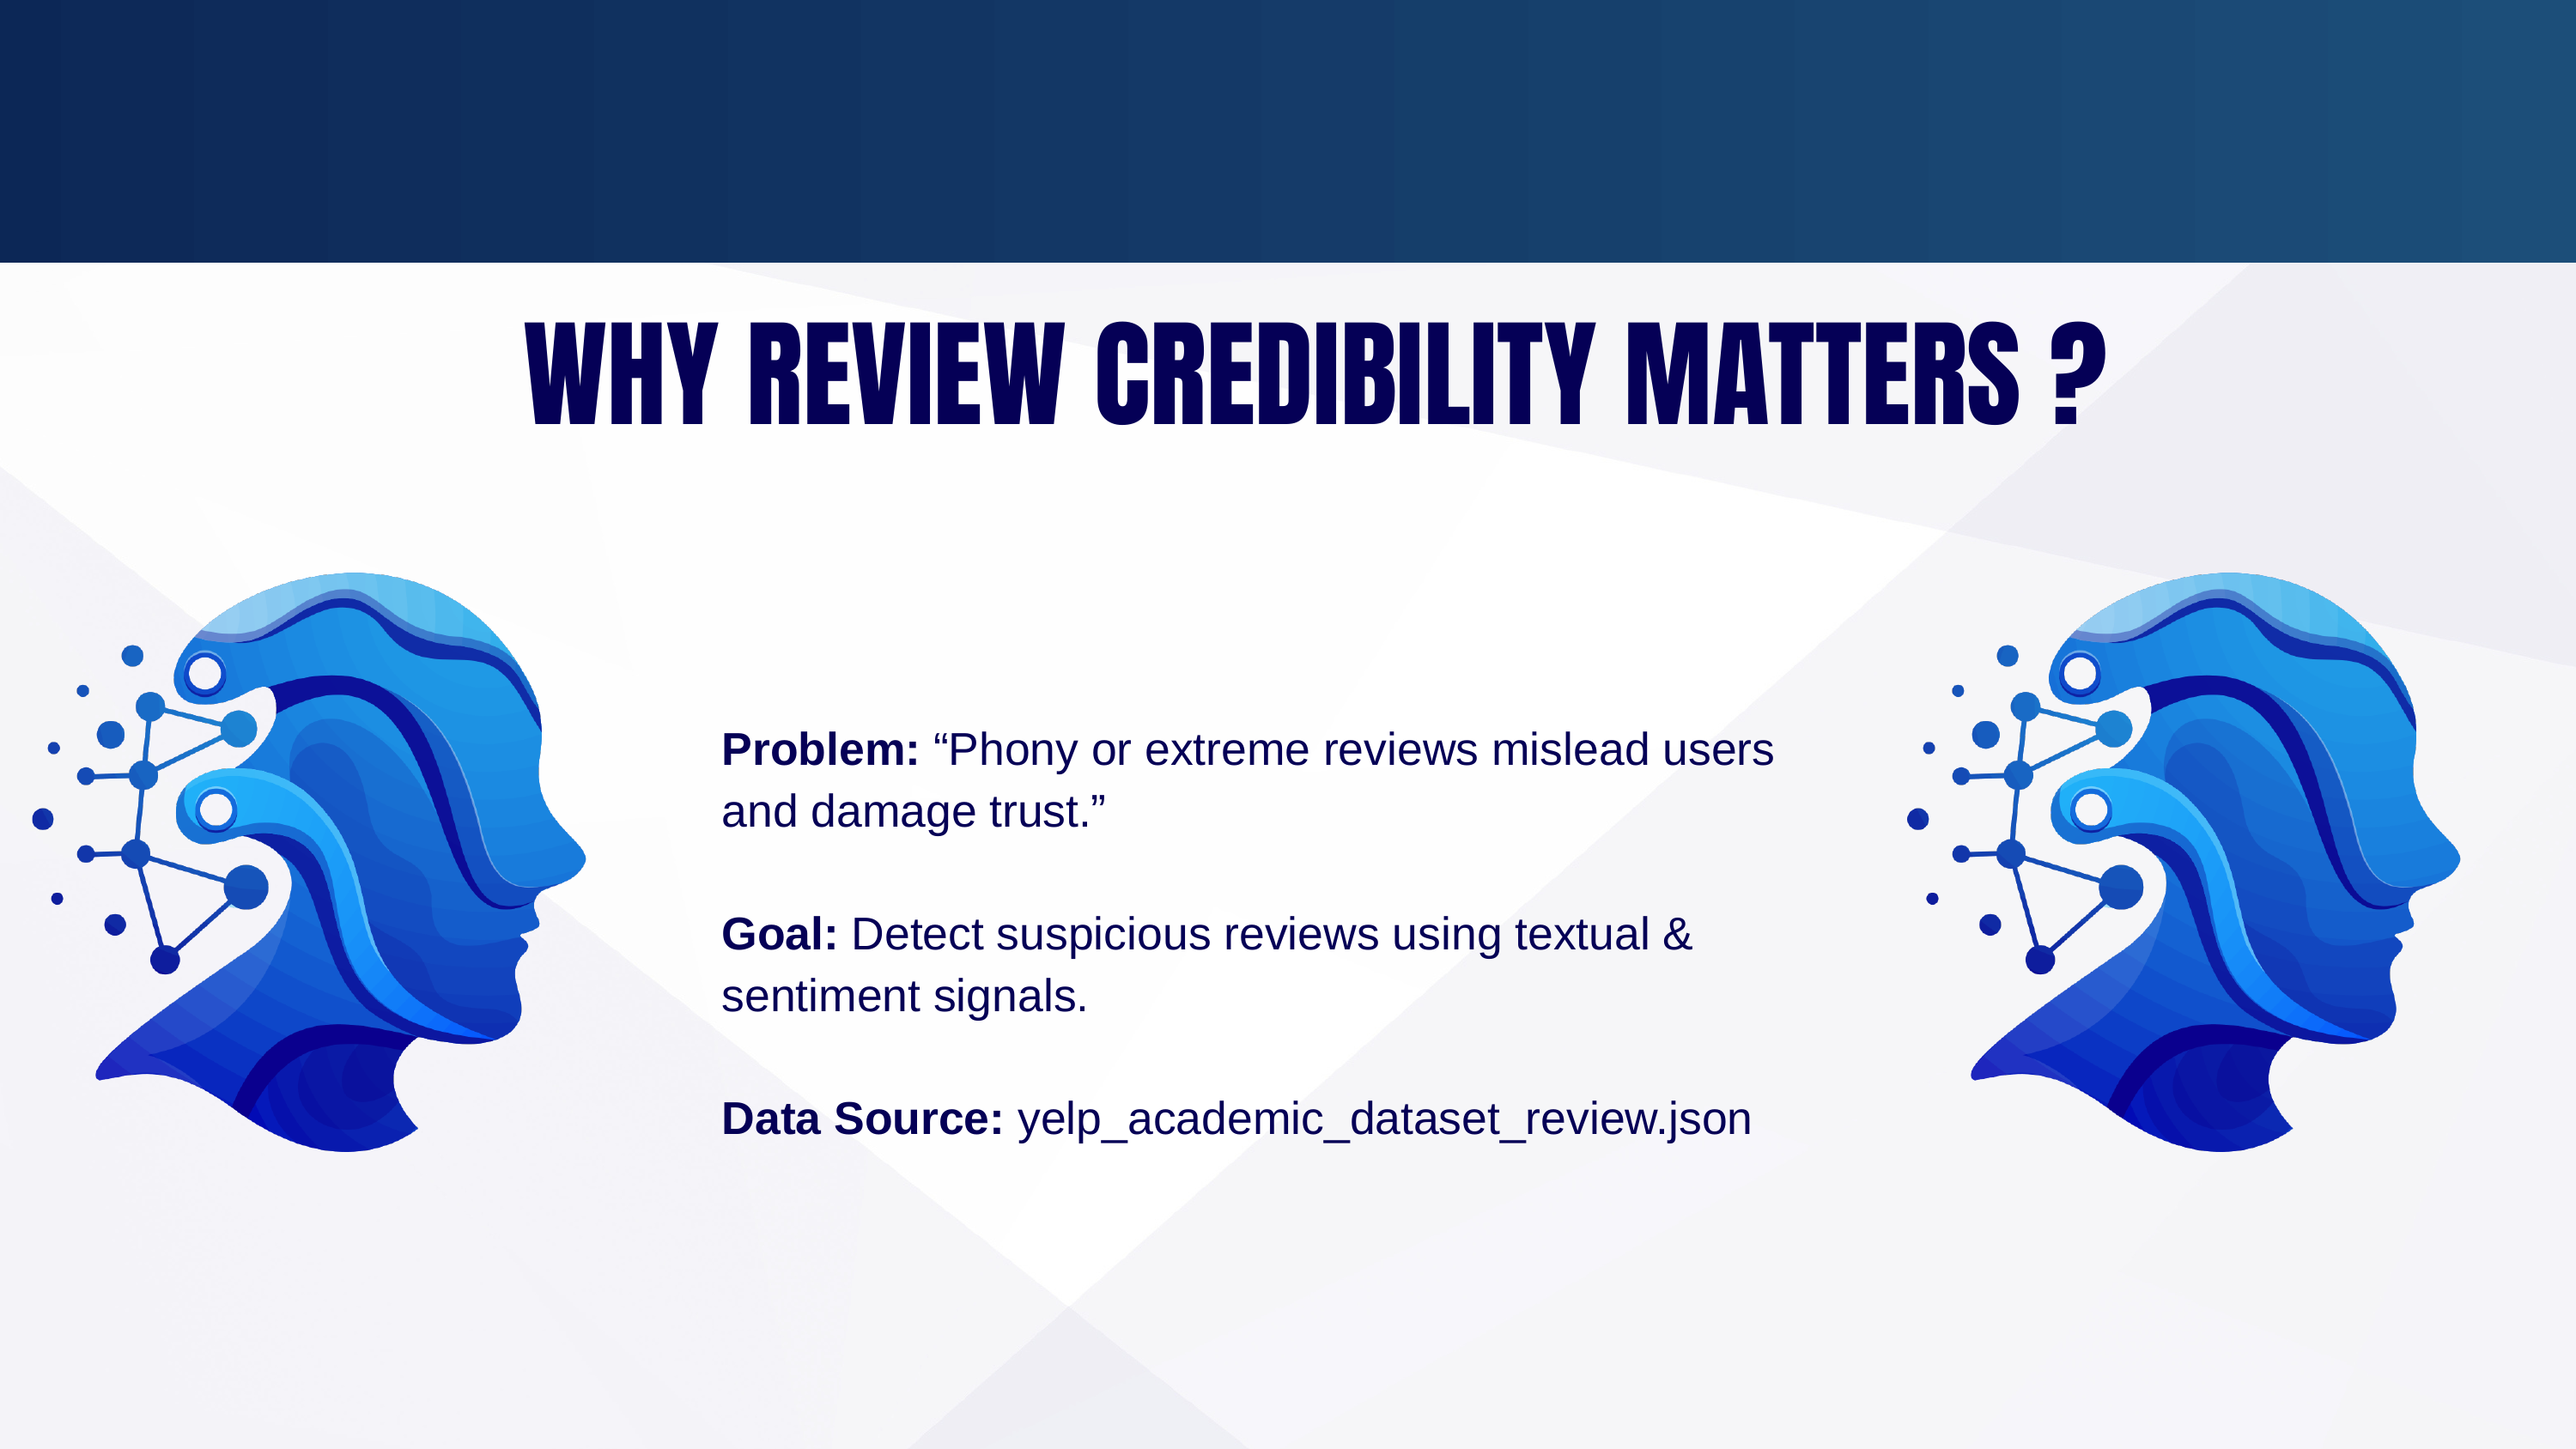

WHY REVIEW CREDIBILITY MATTERS ?

Problem: “Phony or extreme reviews mislead users and damage trust.”

Goal: Detect suspicious reviews using textual & sentiment signals.

Data Source: yelp_academic_dataset_review.json